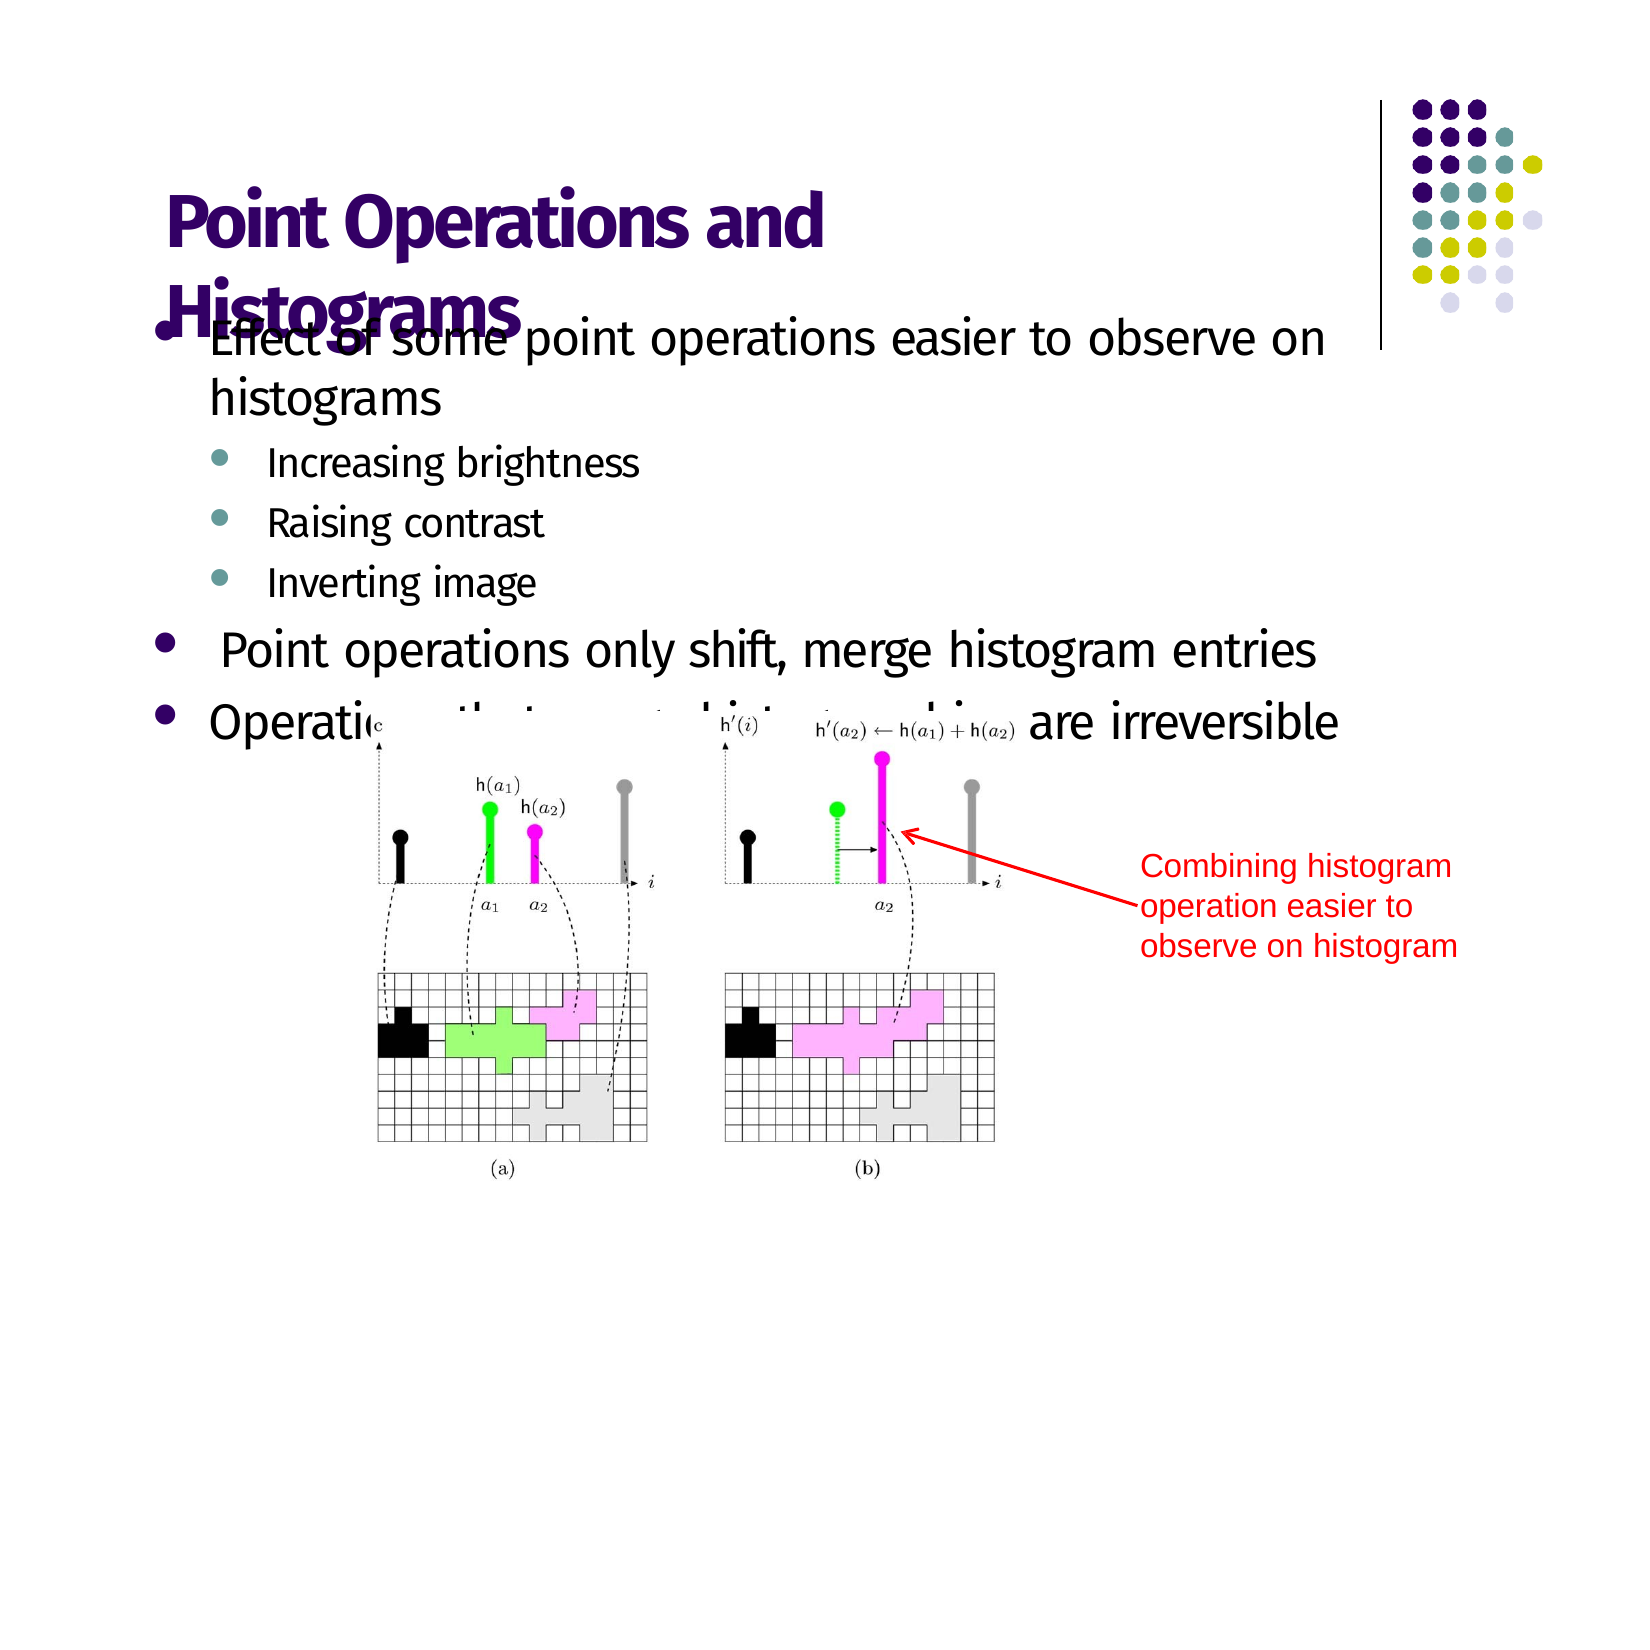

# Point Operations and Histograms
Effect of some point operations easier to observe on histograms
Increasing brightness
Raising contrast
Inverting image
Point operations only shift, merge histogram entries
Operations that merge histogram bins are irreversible

Combining histogram  operation easier to  observe on histogram